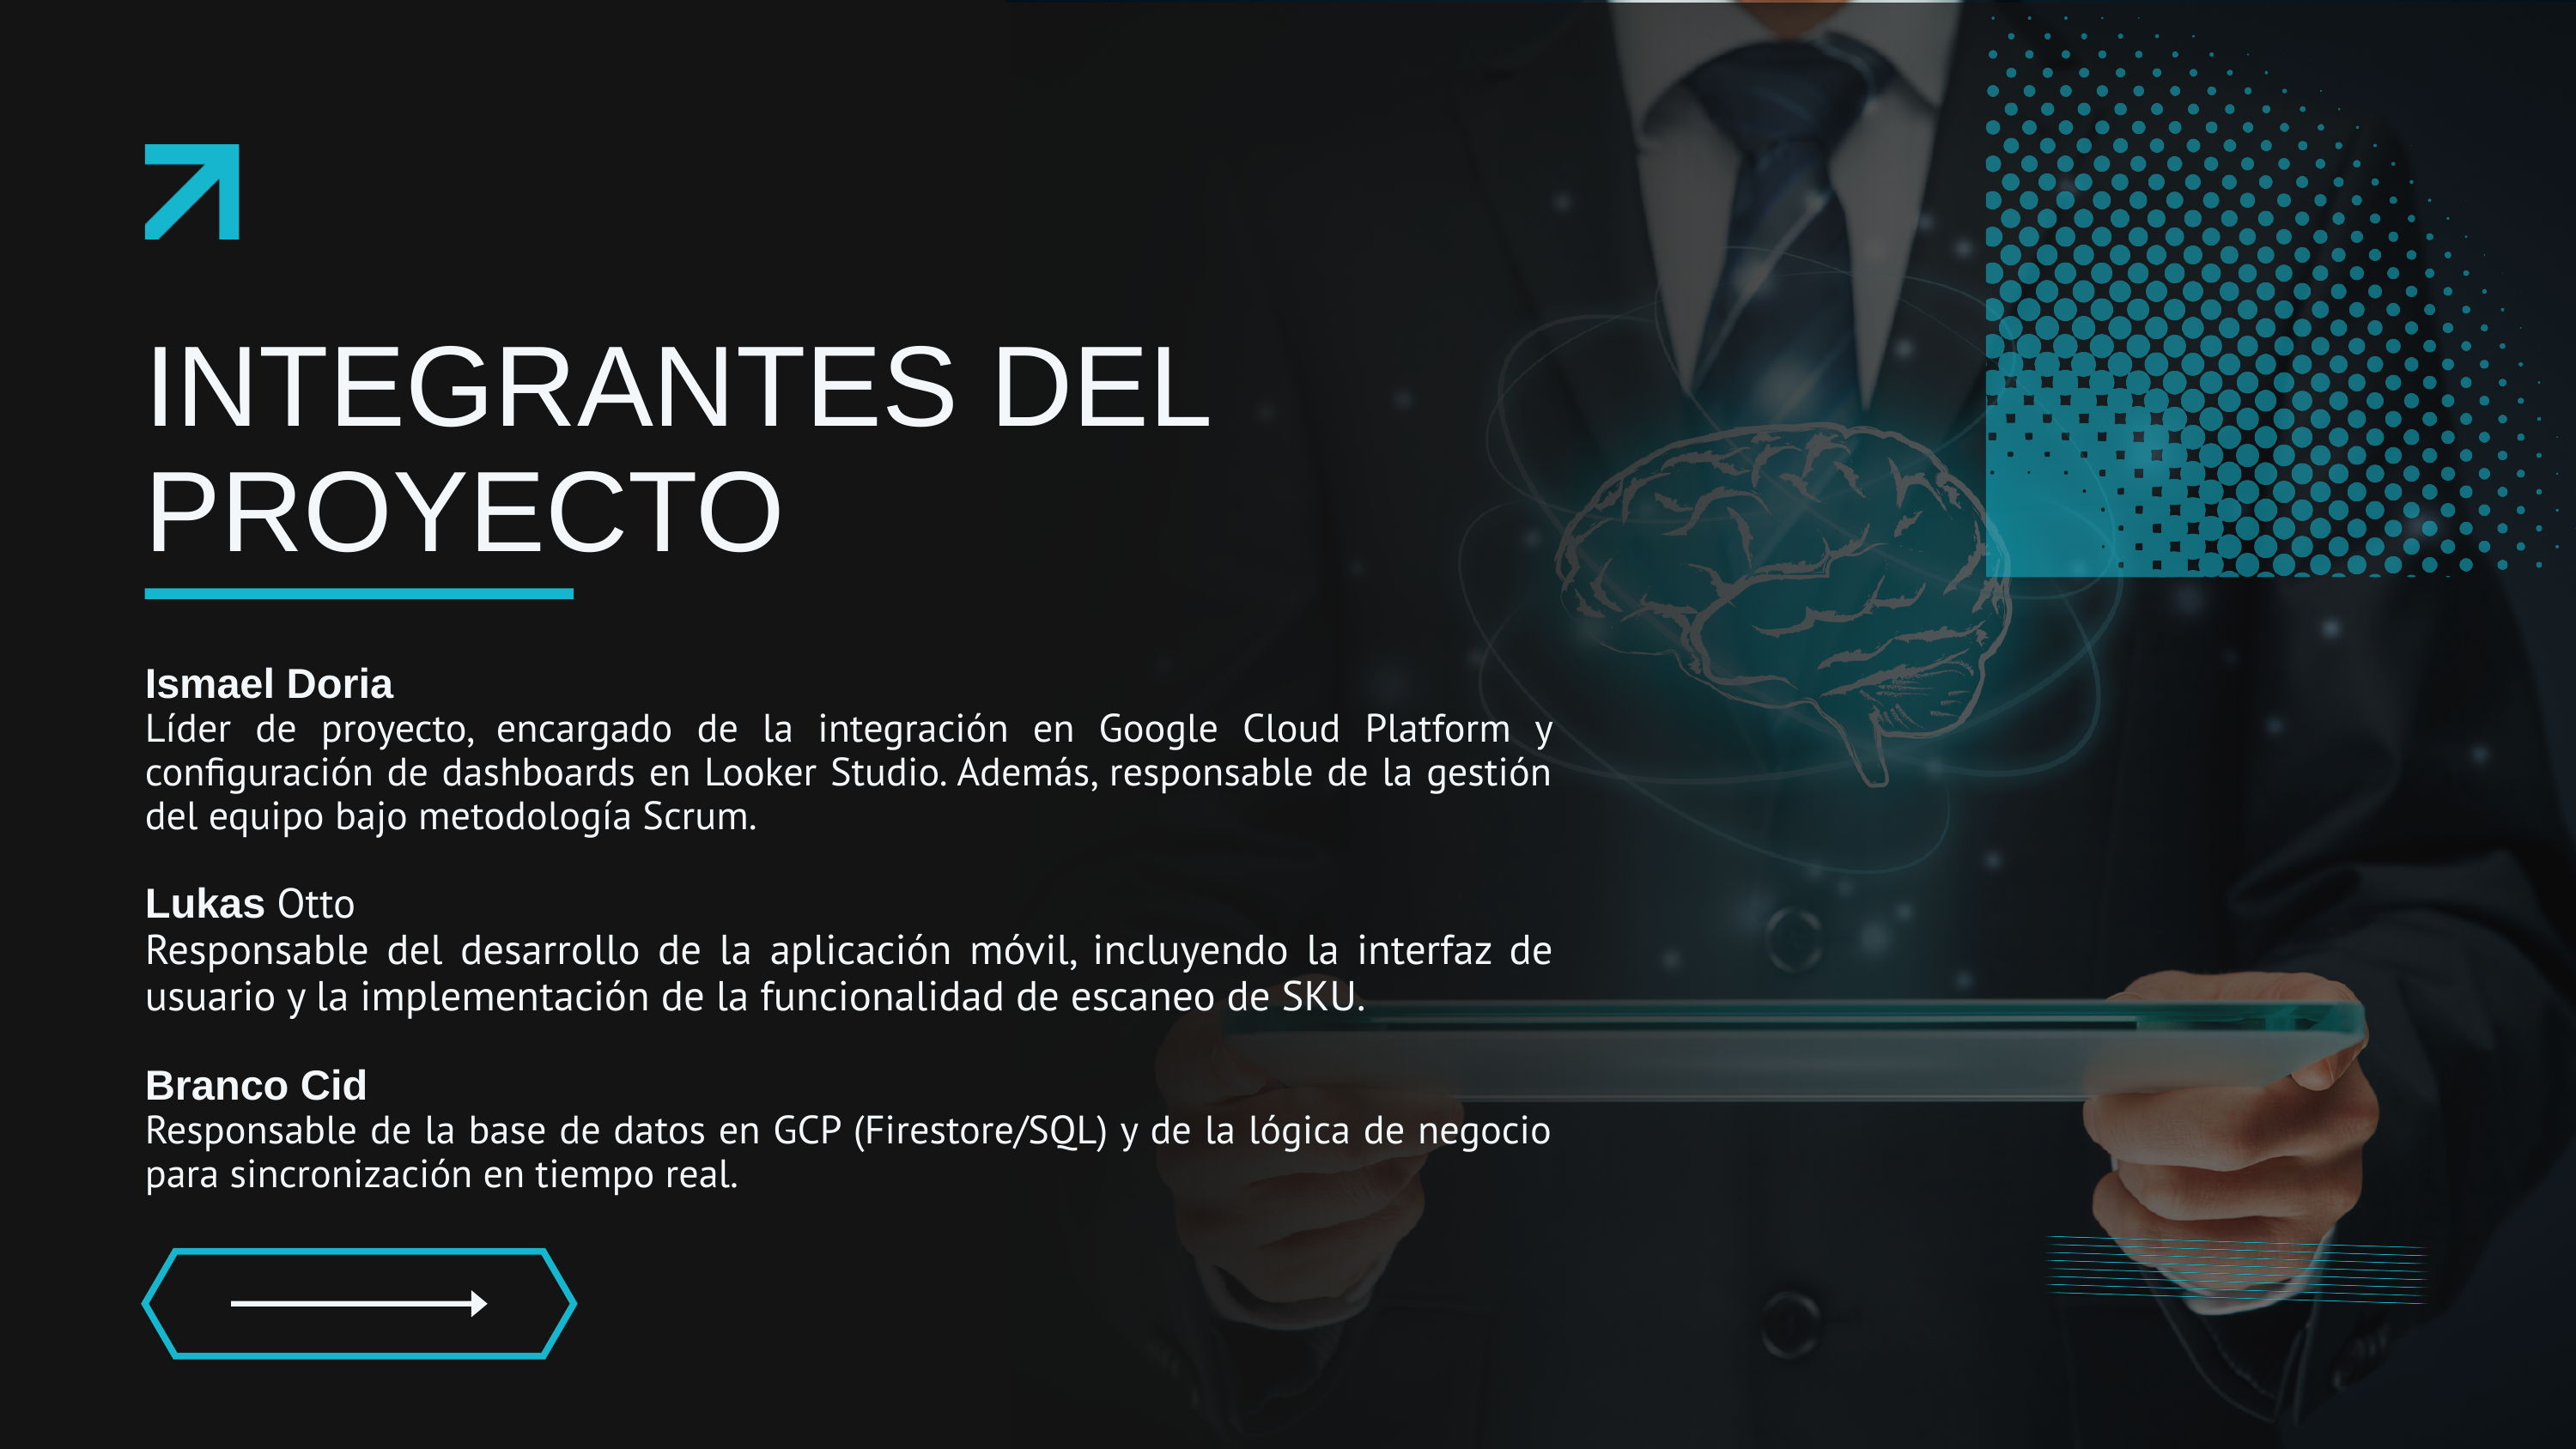

INTEGRANTES DEL PROYECTO

Ismael Doria
Líder de proyecto, encargado de la integración en Google Cloud Platform y configuración de dashboards en Looker Studio. Además, responsable de la gestión del equipo bajo metodología Scrum.

Lukas Otto
Responsable del desarrollo de la aplicación móvil, incluyendo la interfaz de usuario y la implementación de la funcionalidad de escaneo de SKU.

Branco Cid
Responsable de la base de datos en GCP (Firestore/SQL) y de la lógica de negocio para sincronización en tiempo real.